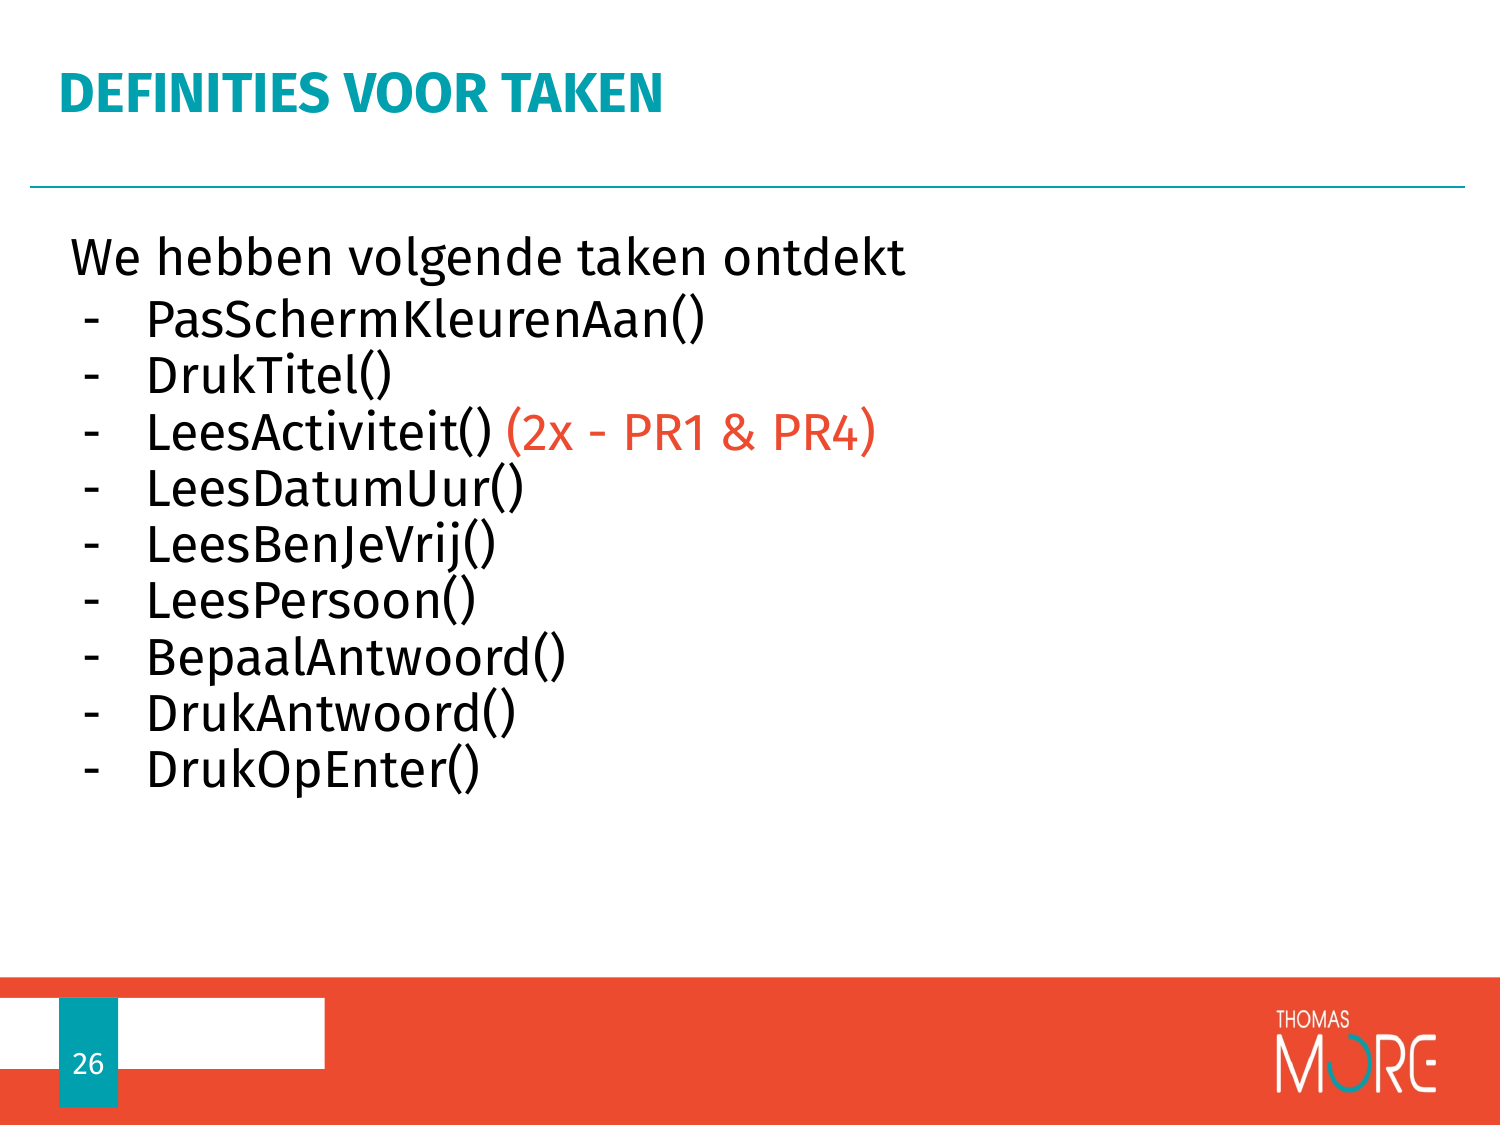

# DEFINITIES VOOR TAKEN
We hebben volgende taken ontdekt
PasSchermKleurenAan()
DrukTitel()
LeesActiviteit() (2x - PR1 & PR4)
LeesDatumUur()
LeesBenJeVrij()
LeesPersoon()
BepaalAntwoord()
DrukAntwoord()
DrukOpEnter()
26